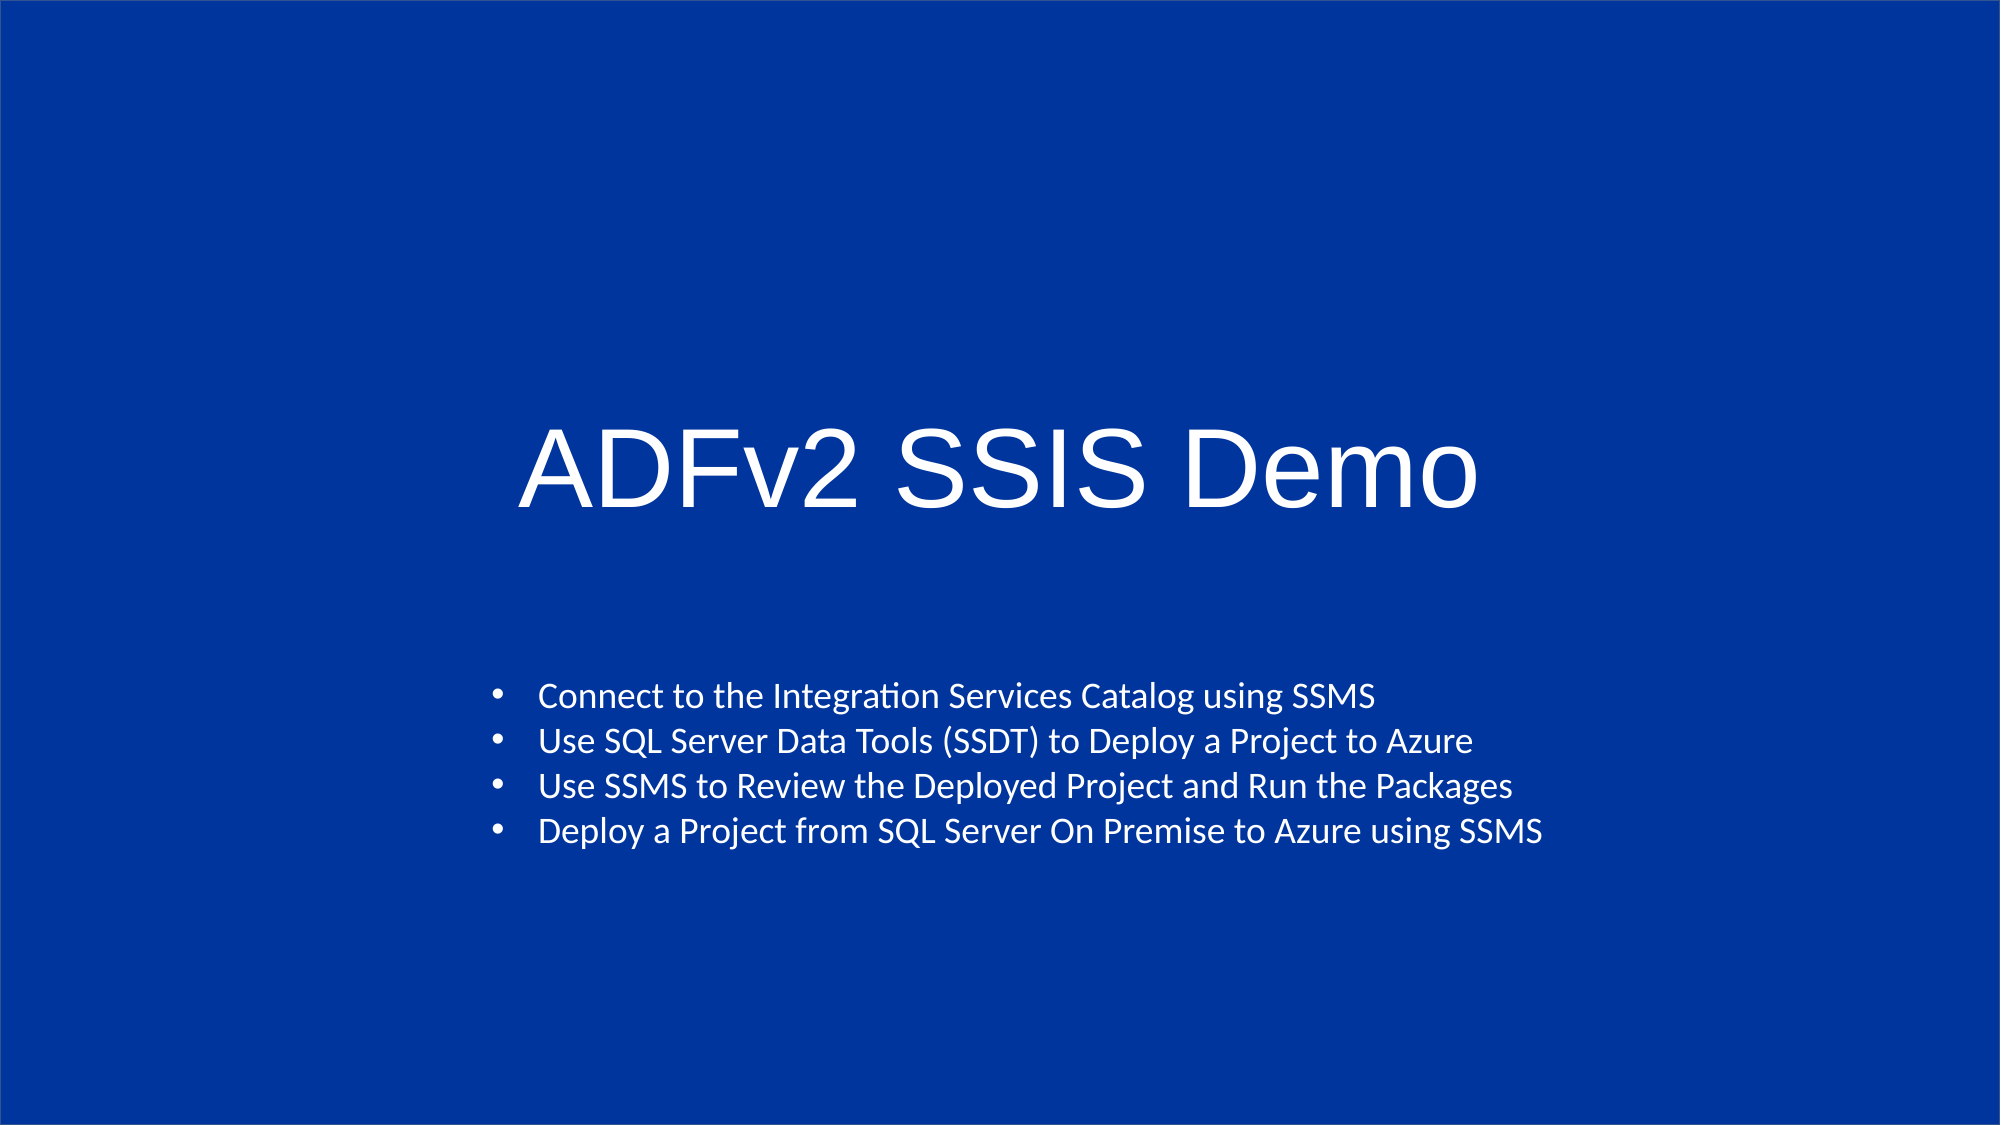

ADFv2 SSIS Demo

Connect to the Integration Services Catalog using SSMS
Use SQL Server Data Tools (SSDT) to Deploy a Project to Azure
Use SSMS to Review the Deployed Project and Run the Packages
Deploy a Project from SQL Server On Premise to Azure using SSMS